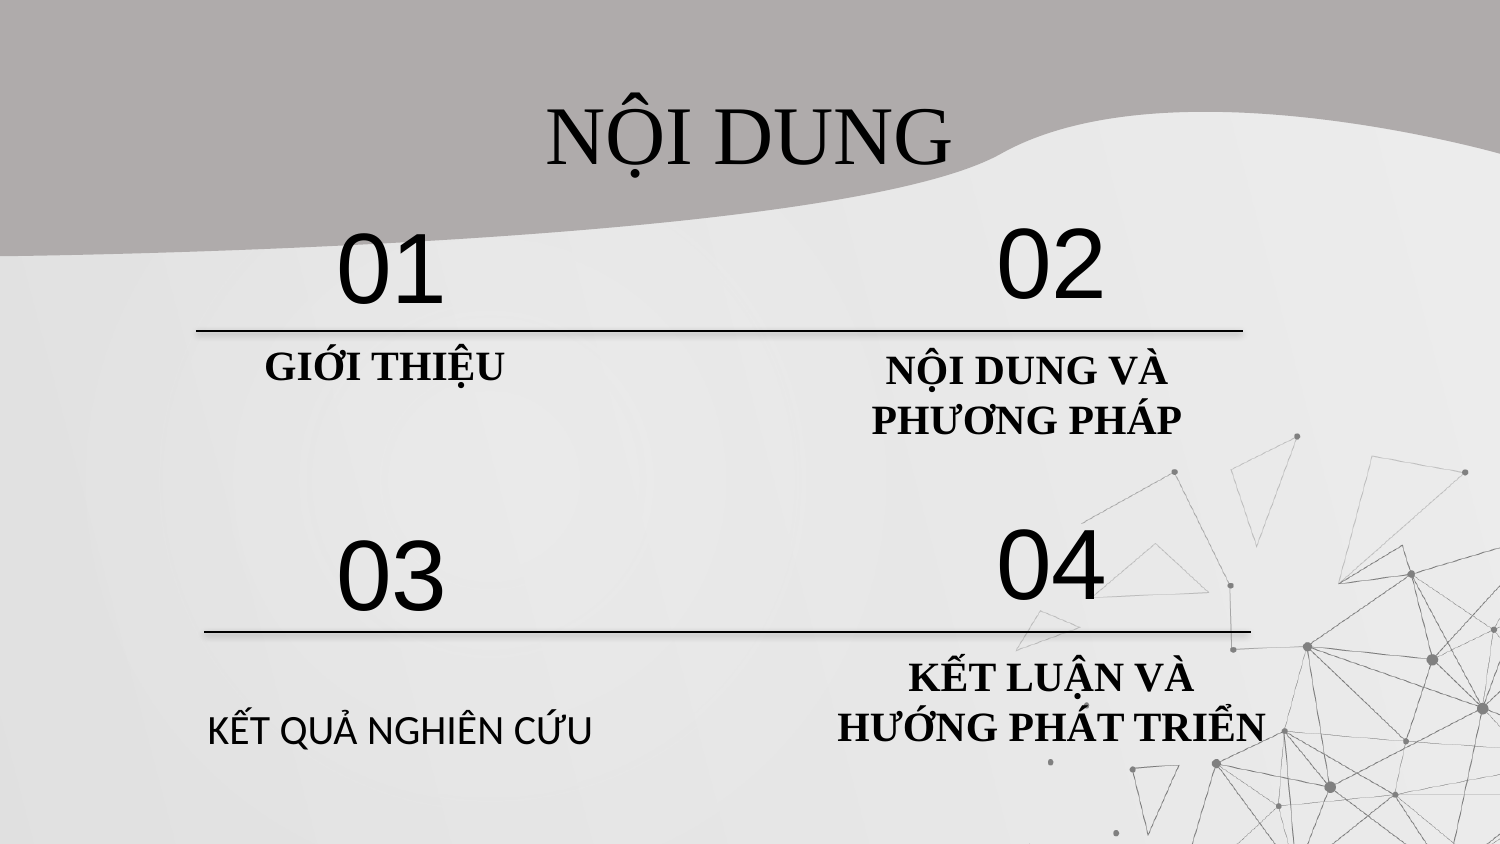

NỘI DUNG
02
01
 GIỚI THIỆU
NỘI DUNG VÀ PHƯƠNG PHÁP
04
03
KẾT LUẬN VÀ HƯỚNG PHÁT TRIỂN
KẾT QUẢ NGHIÊN CỨU